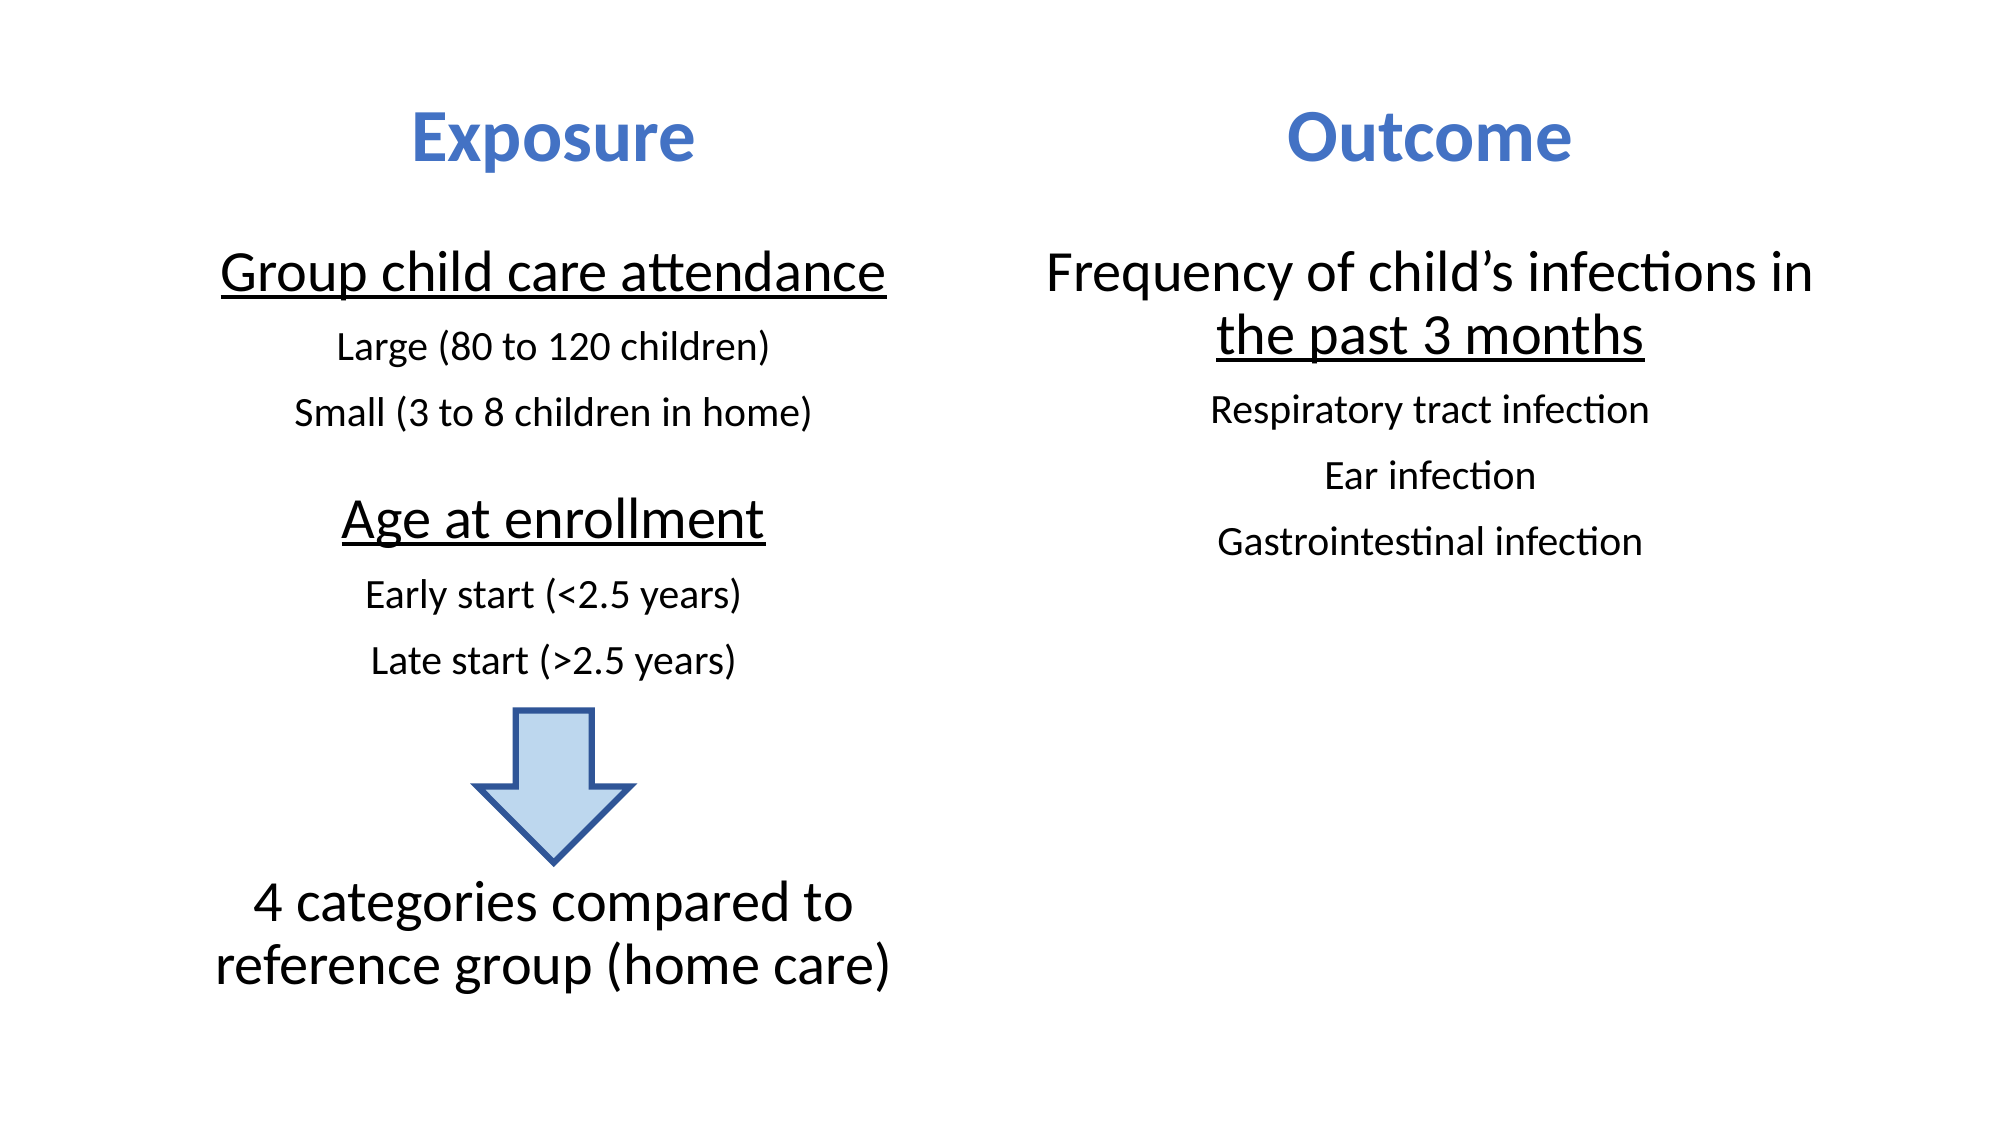

Exposure
Outcome
Group child care attendance
Large (80 to 120 children)
Small (3 to 8 children in home)

Age at enrollment
Early start (<2.5 years)
Late start (>2.5 years)

4 categories compared to reference group (home care)
Frequency of child’s infections in the past 3 months
Respiratory tract infection
Ear infection
Gastrointestinal infection